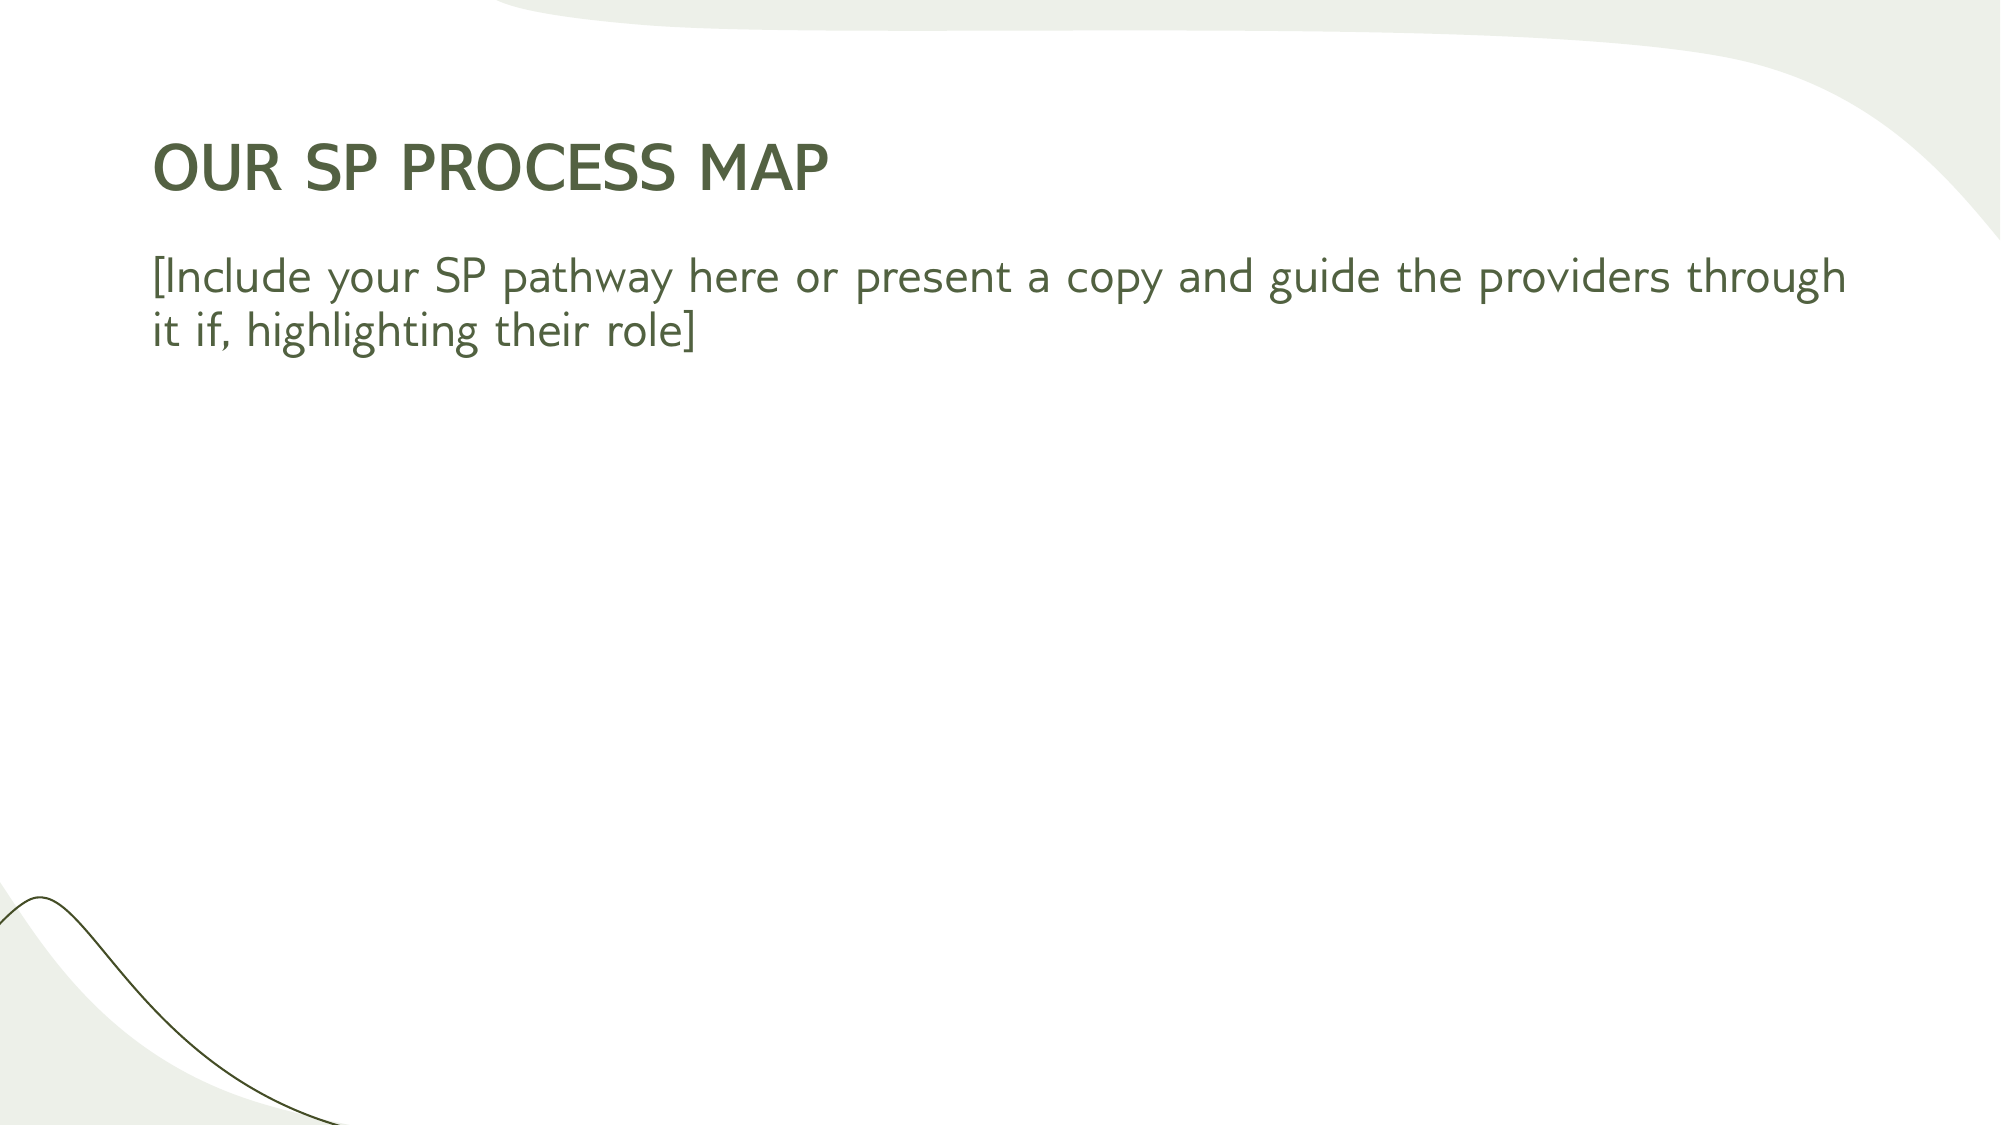

# OUR SP PROCESS MAP
[Include your SP pathway here or present a copy and guide the providers through it if, highlighting their role]